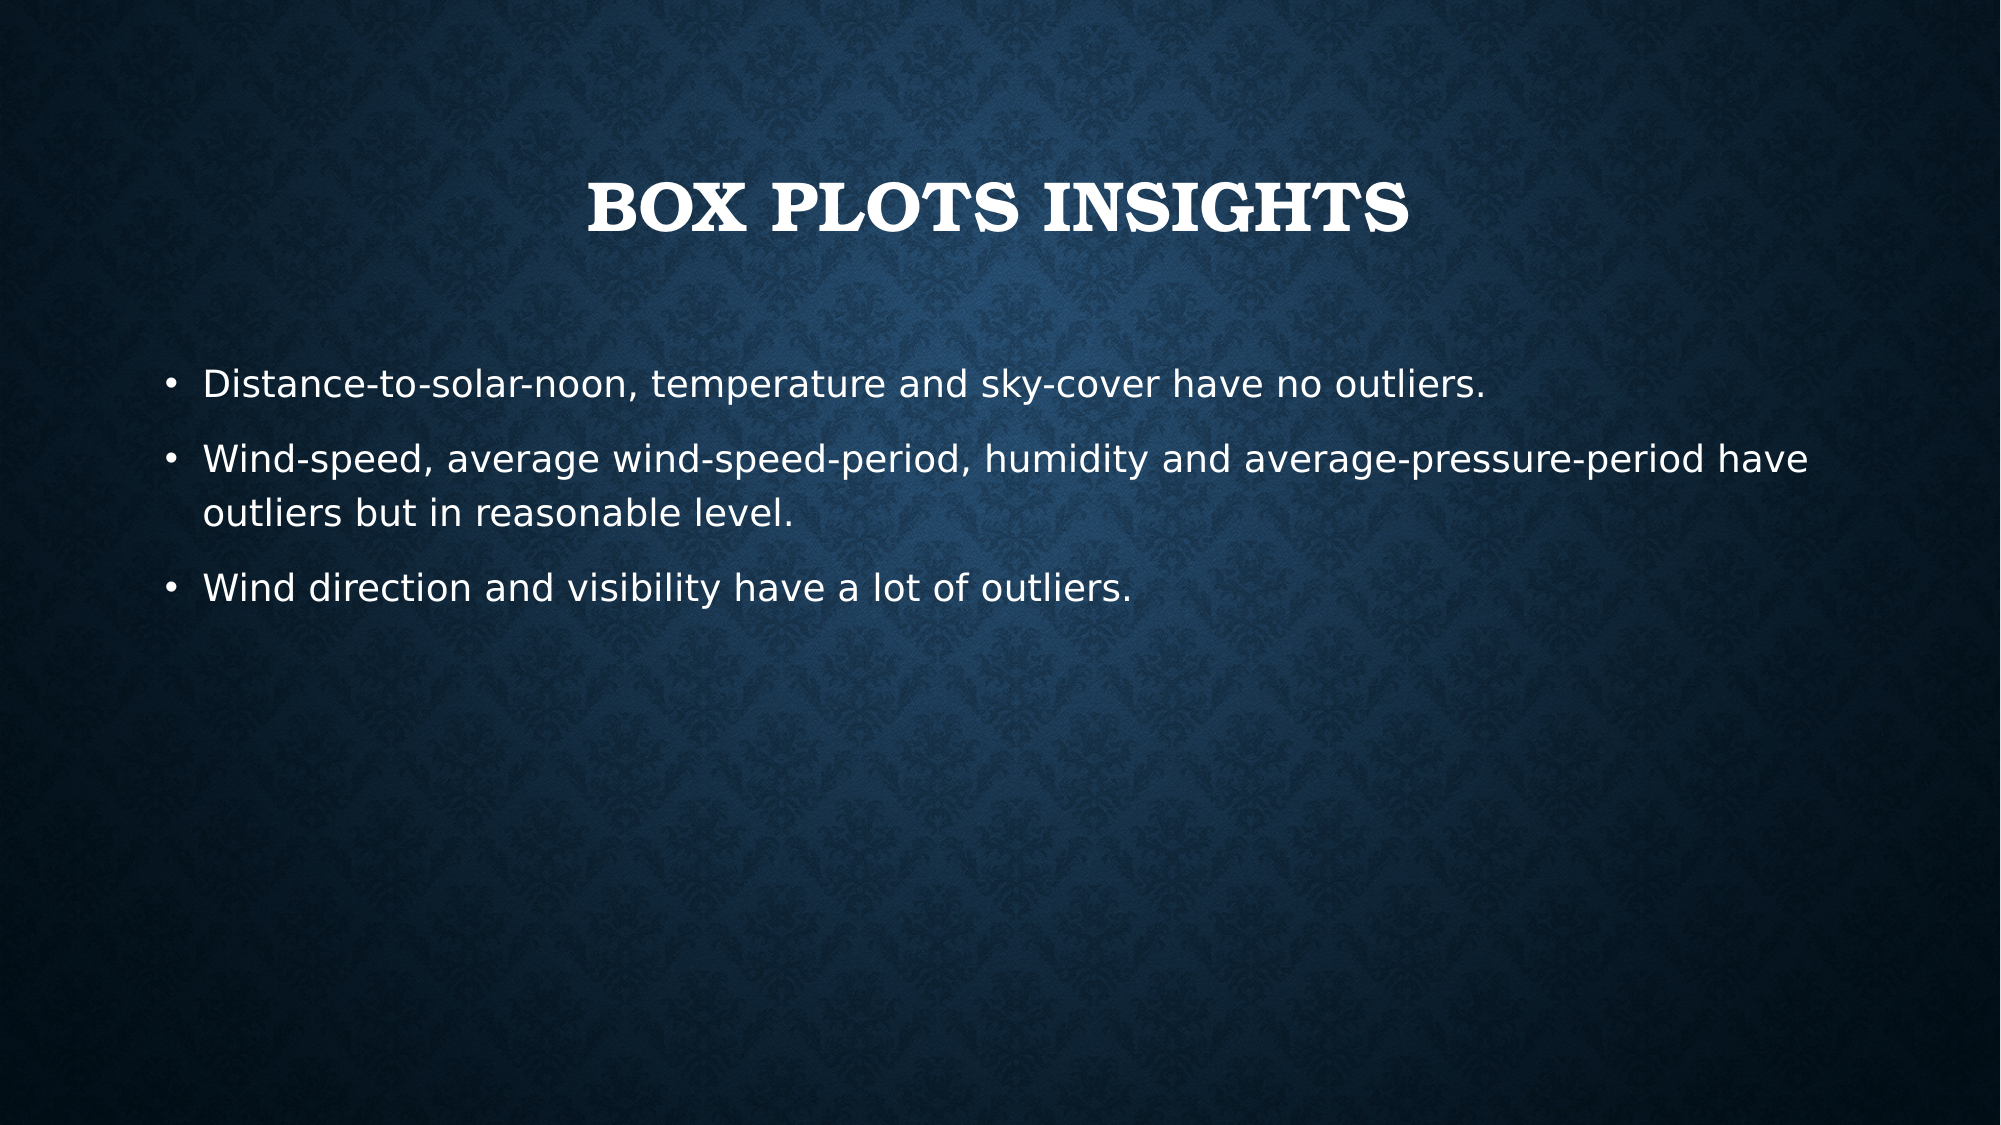

# BOX PLOTS insights
Distance-to-solar-noon, temperature and sky-cover have no outliers.
Wind-speed, average wind-speed-period, humidity and average-pressure-period have outliers but in reasonable level.
Wind direction and visibility have a lot of outliers.